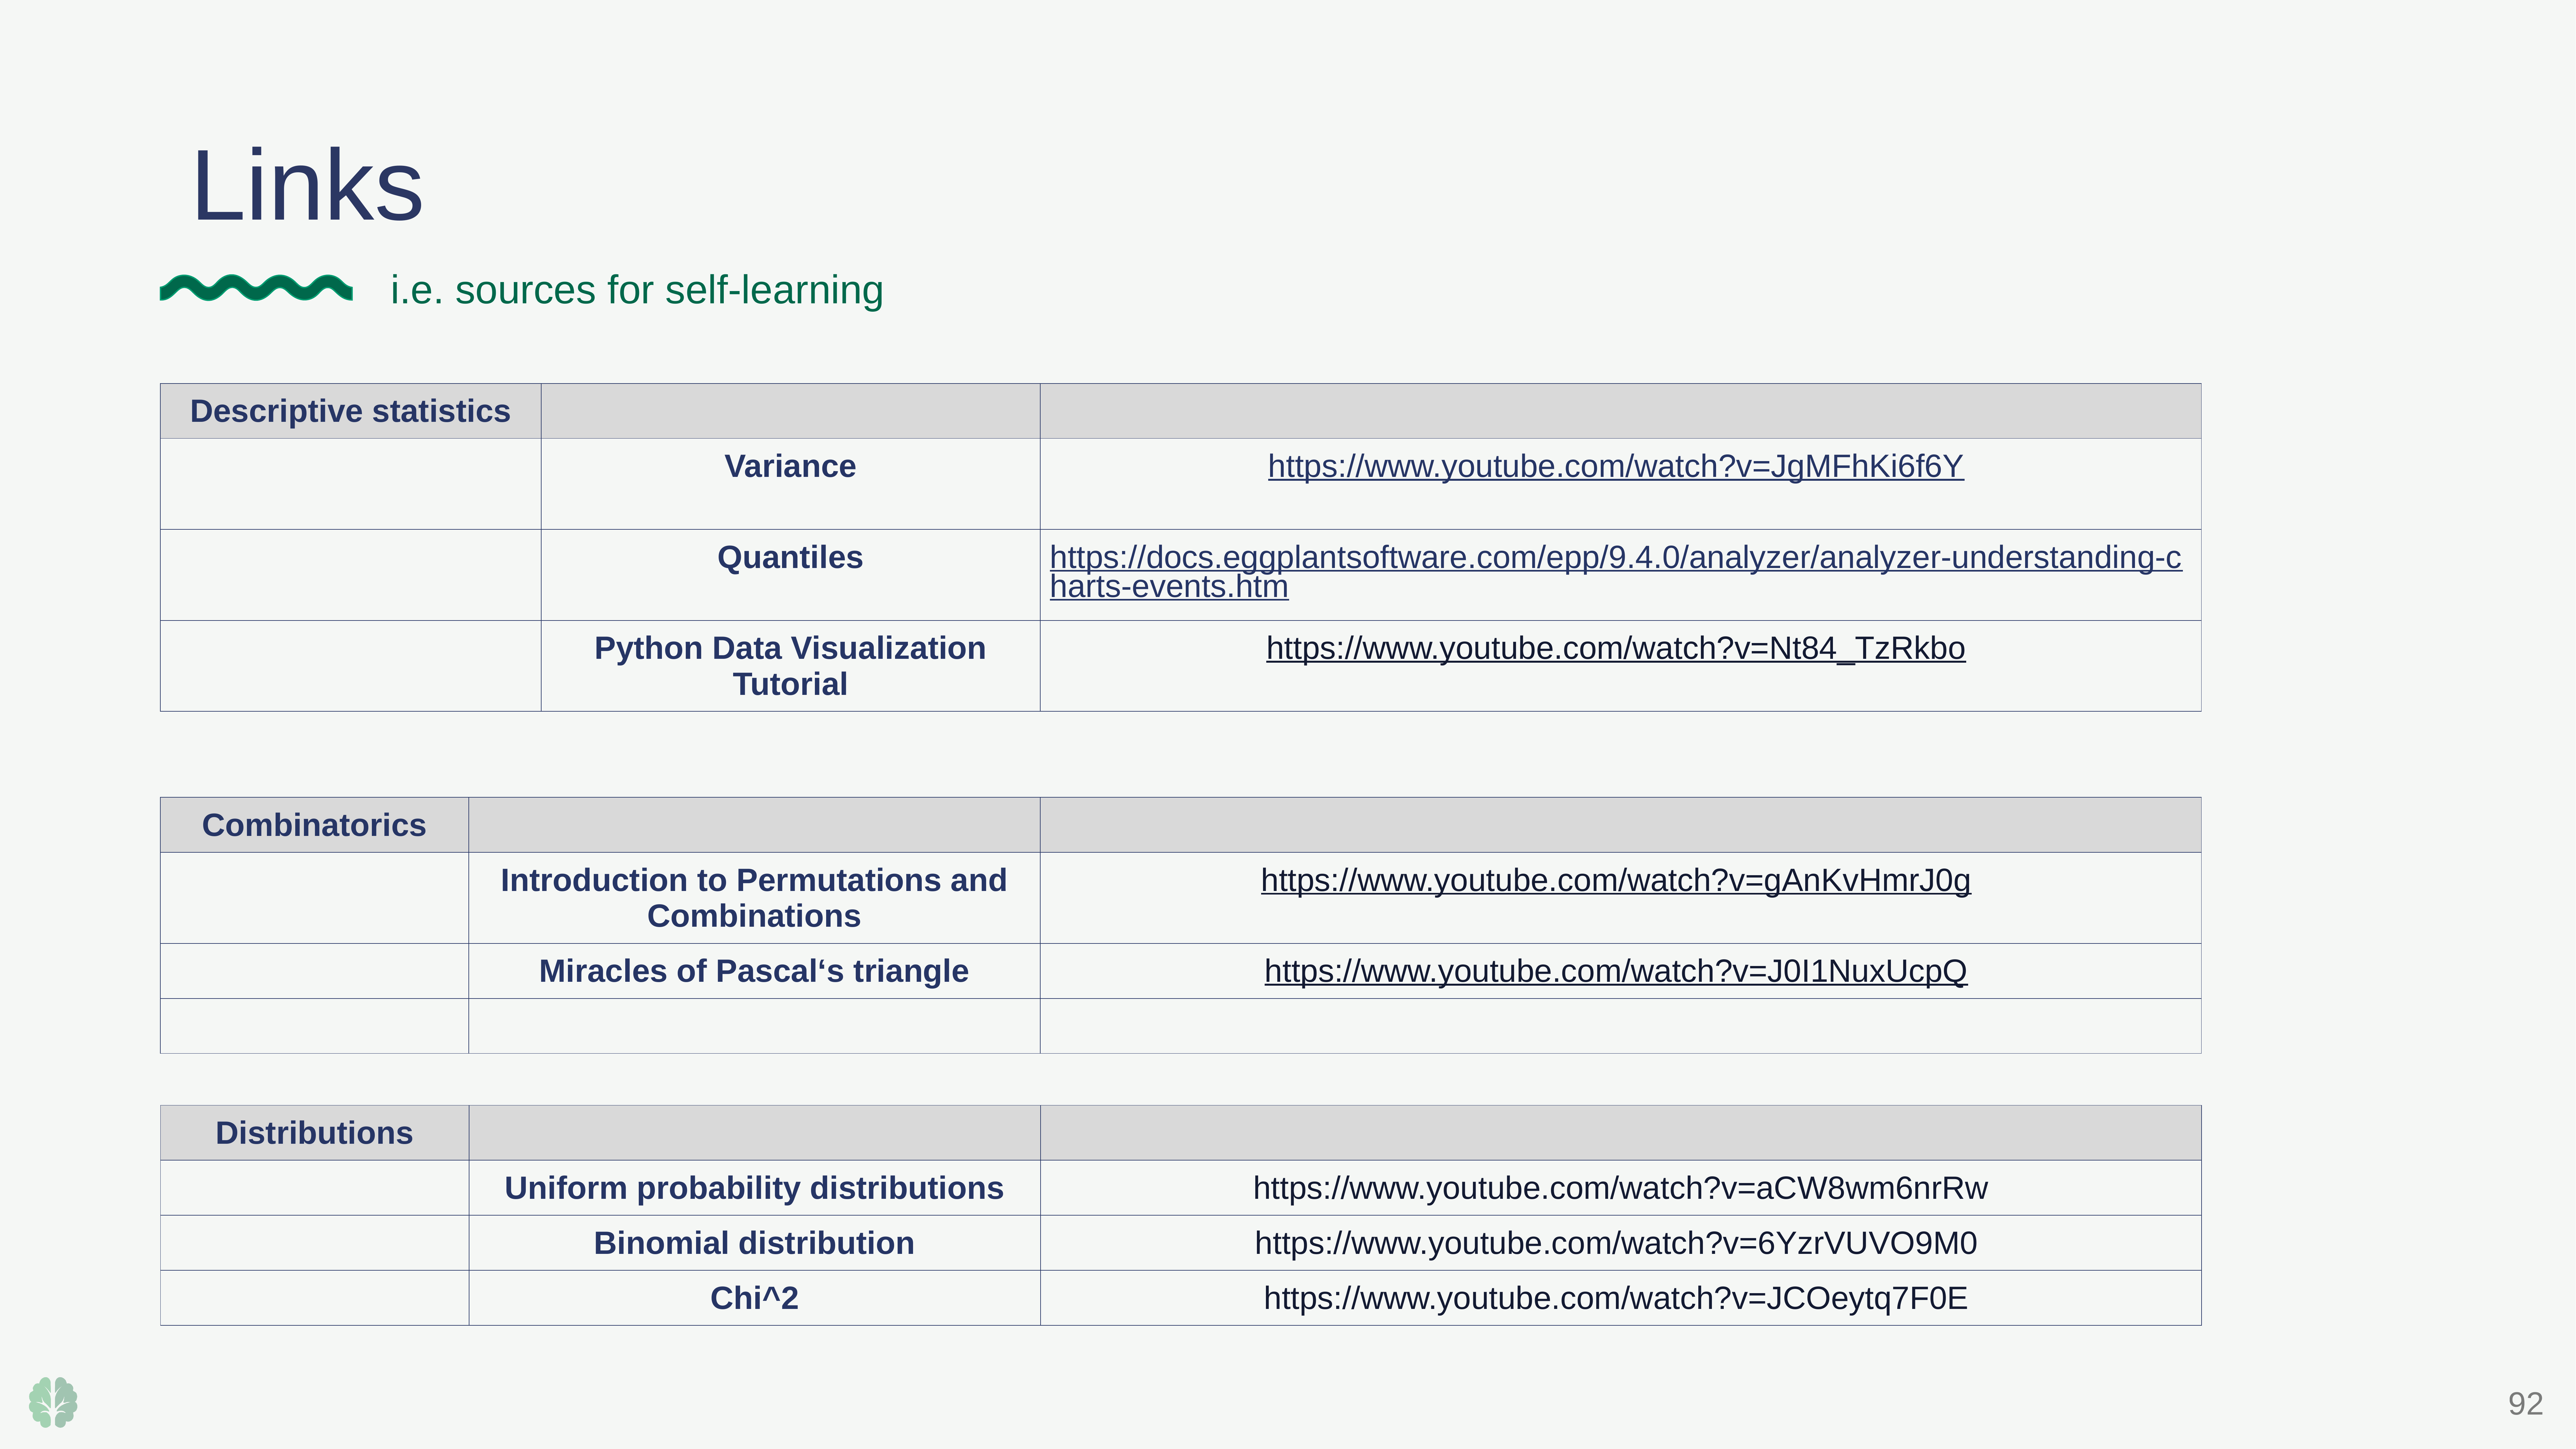

Links
 i.e. sources for self-learning

| Descriptive statistics |  |  |
| --- | --- | --- |
|  | Variance | https://www.youtube.com/watch?v=JgMFhKi6f6Y |
|  | Quantiles | https://docs.eggplantsoftware.com/epp/9.4.0/analyzer/analyzer-understanding-charts-events.htm |
|  | Python Data Visualization Tutorial | https://www.youtube.com/watch?v=Nt84\_TzRkbo |
| Combinatorics |  |  |
| --- | --- | --- |
|  | Introduction to Permutations and Combinations | https://www.youtube.com/watch?v=gAnKvHmrJ0g |
|  | Miracles of Pascal‘s triangle | https://www.youtube.com/watch?v=J0I1NuxUcpQ |
|  |  |  |
| Distributions |  |  |
| --- | --- | --- |
|  | Uniform probability distributions | https://www.youtube.com/watch?v=aCW8wm6nrRw |
|  | Binomial distribution | https://www.youtube.com/watch?v=6YzrVUVO9M0 |
|  | Chi^2 | https://www.youtube.com/watch?v=JCOeytq7F0E |
92